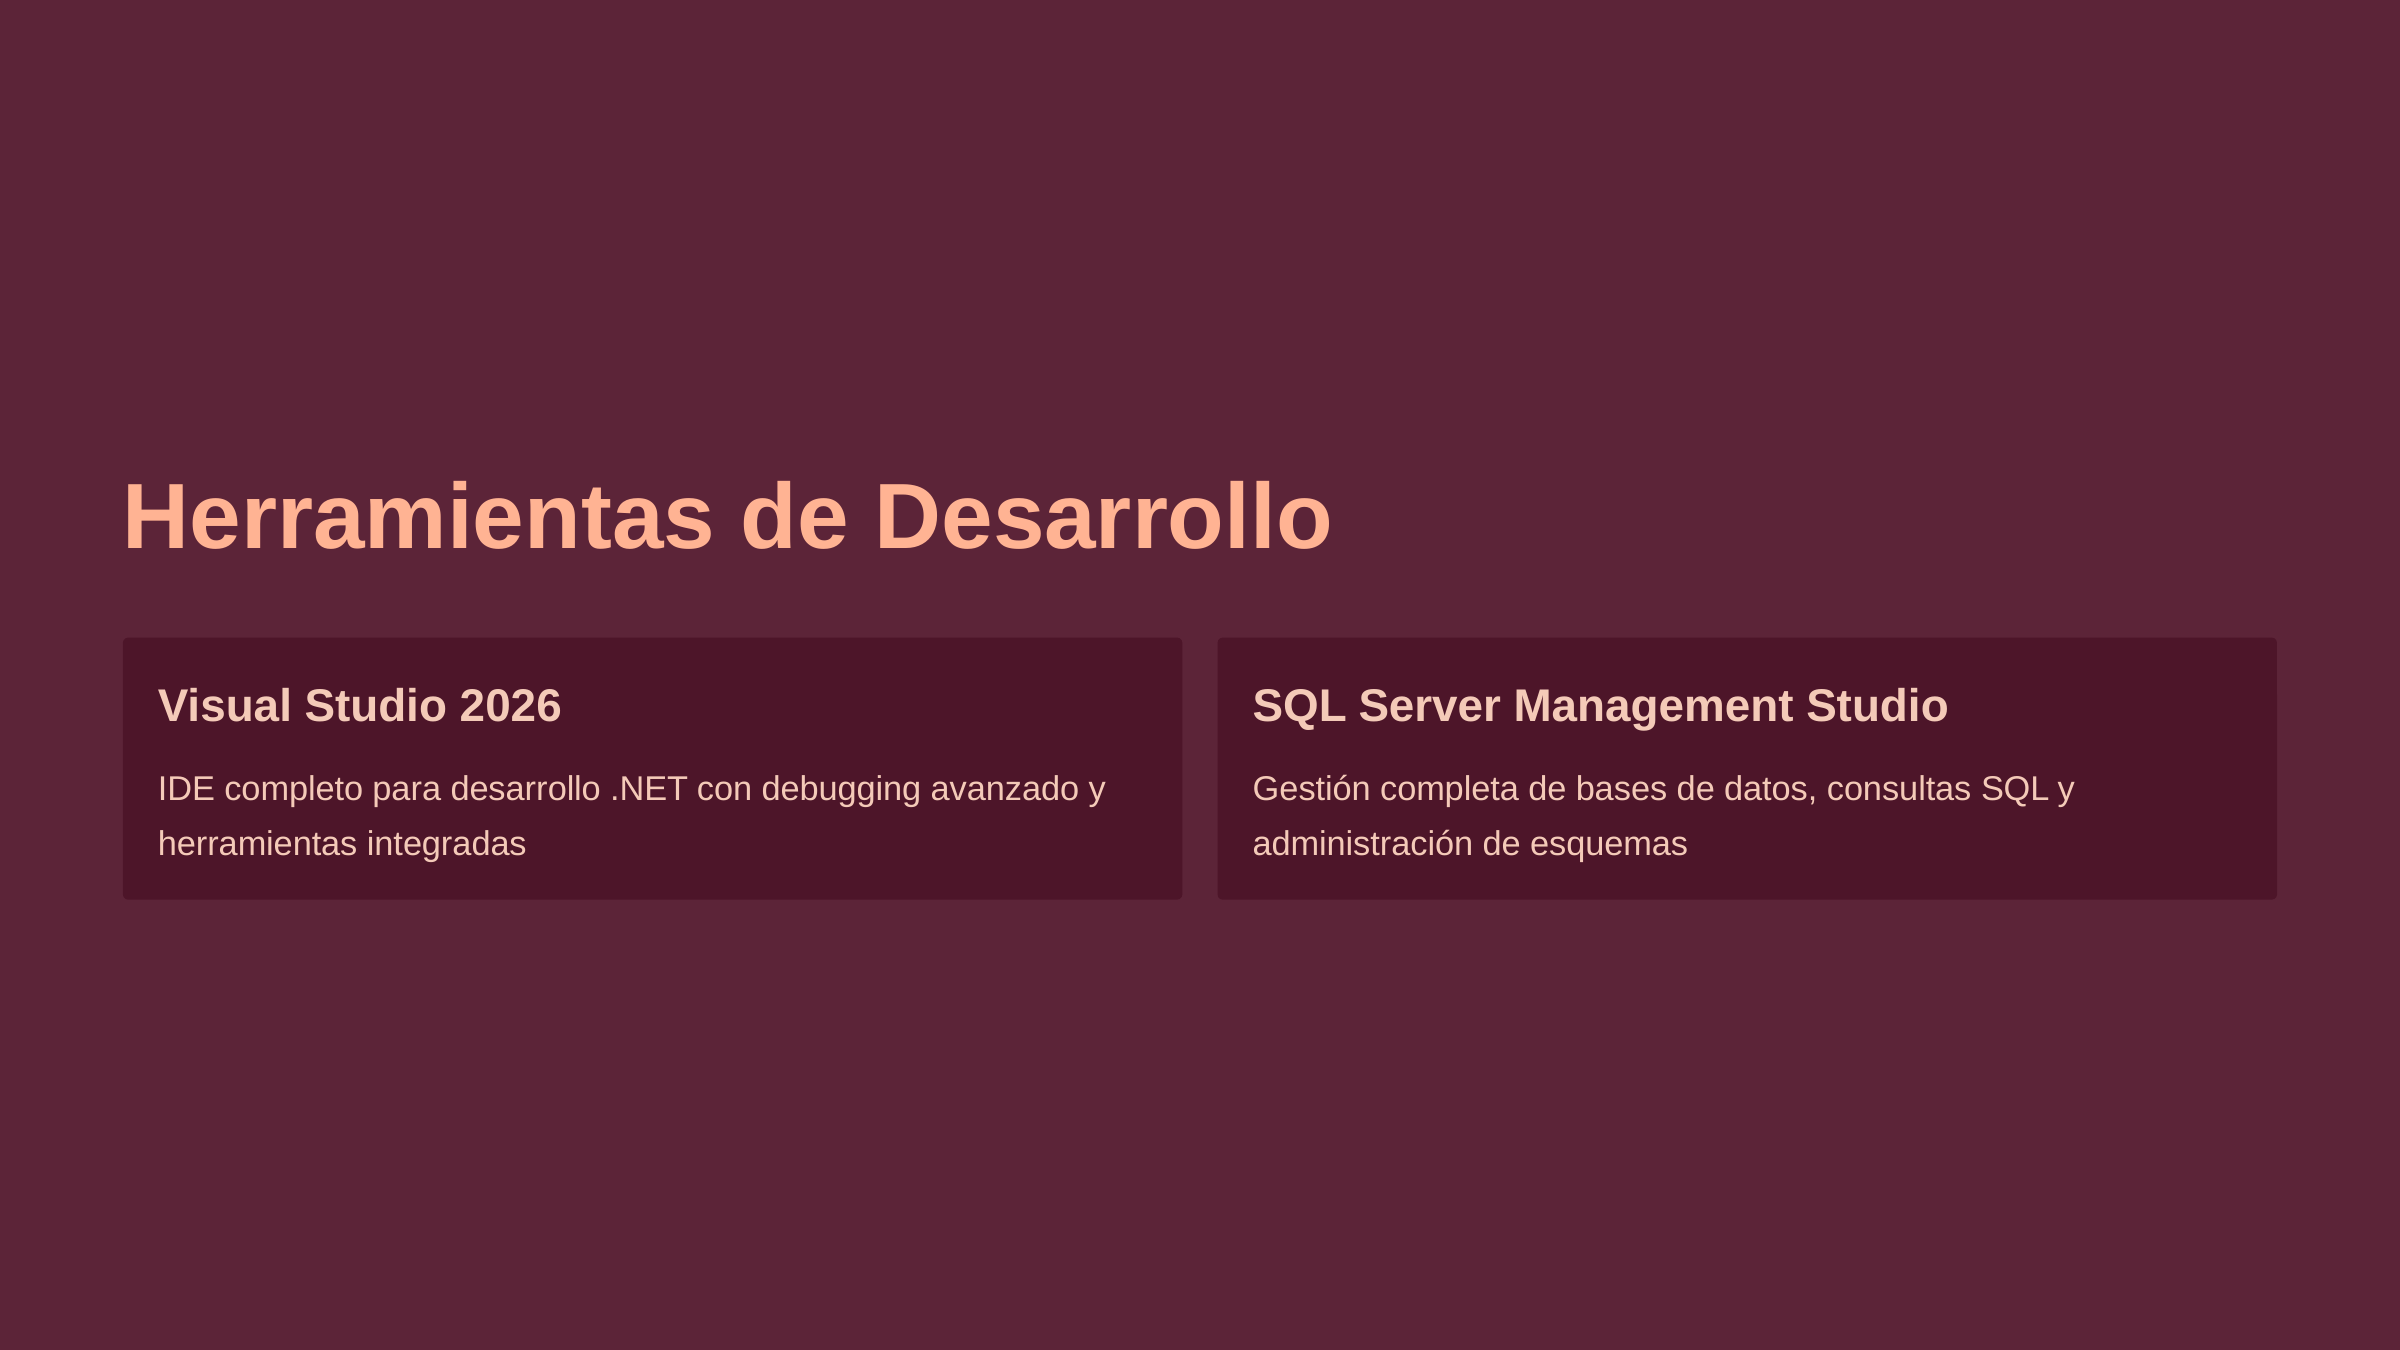

Herramientas de Desarrollo

Visual Studio 2026
SQL Server Management Studio
IDE completo para desarrollo .NET con debugging avanzado y herramientas integradas
Gestión completa de bases de datos, consultas SQL y administración de esquemas